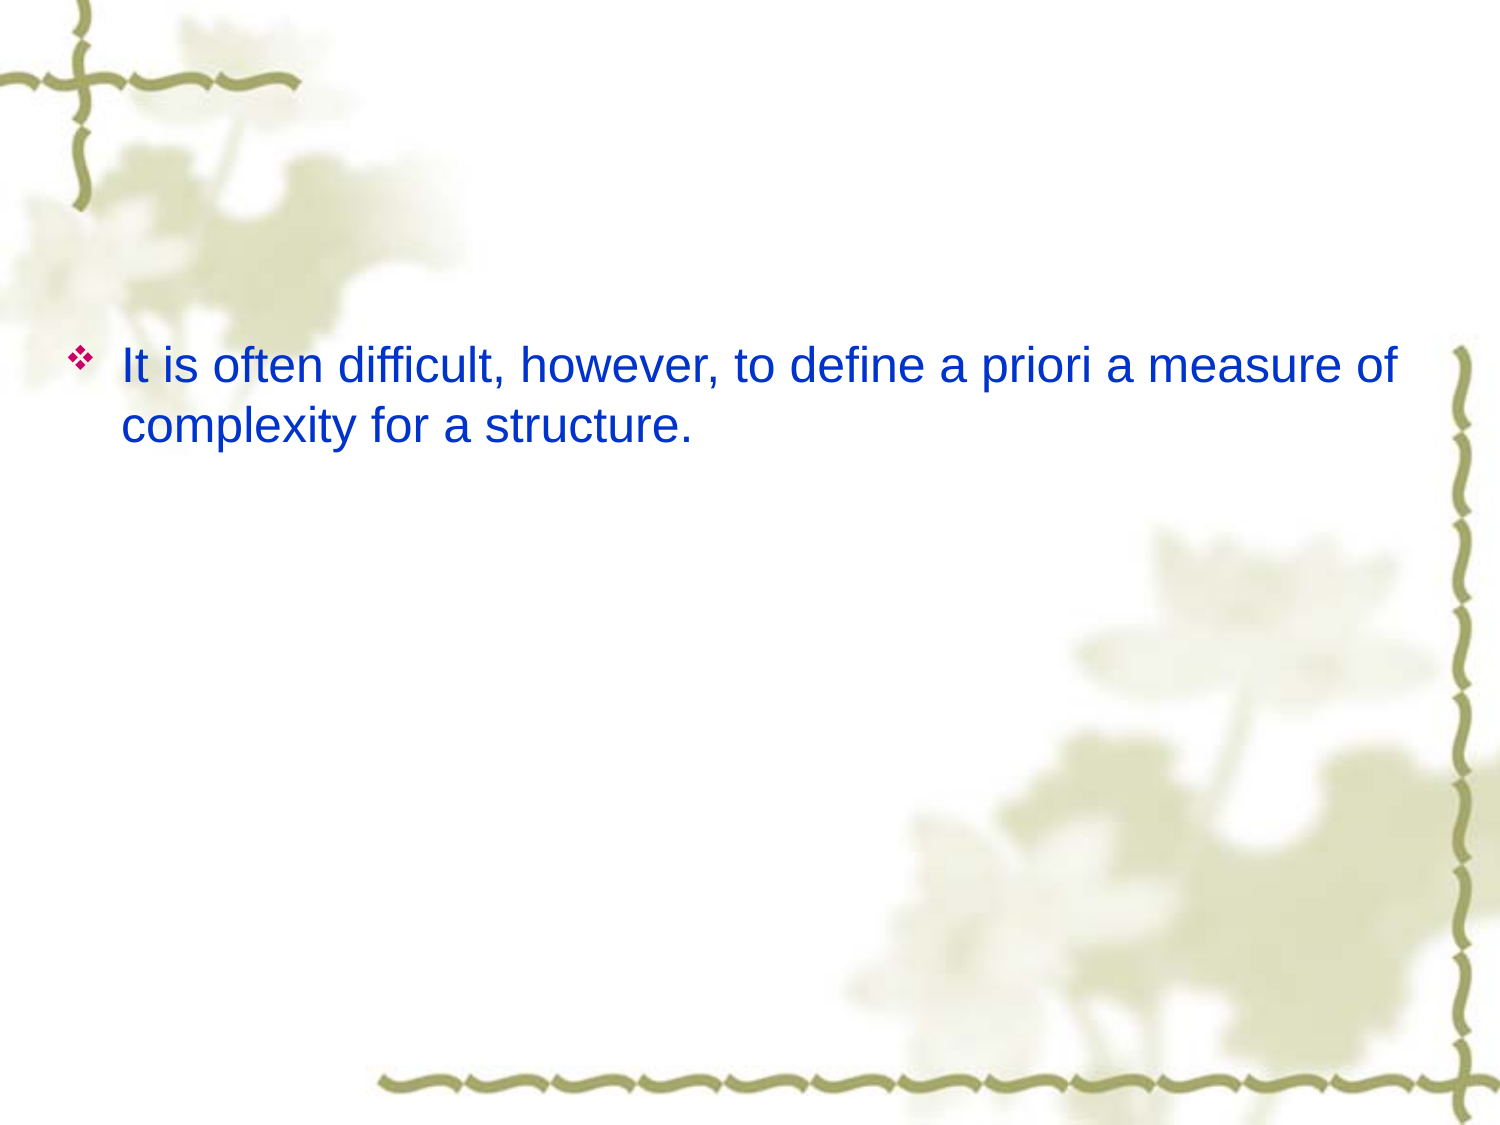

#
It is often difficult, however, to define a priori a measure of complexity for a structure.